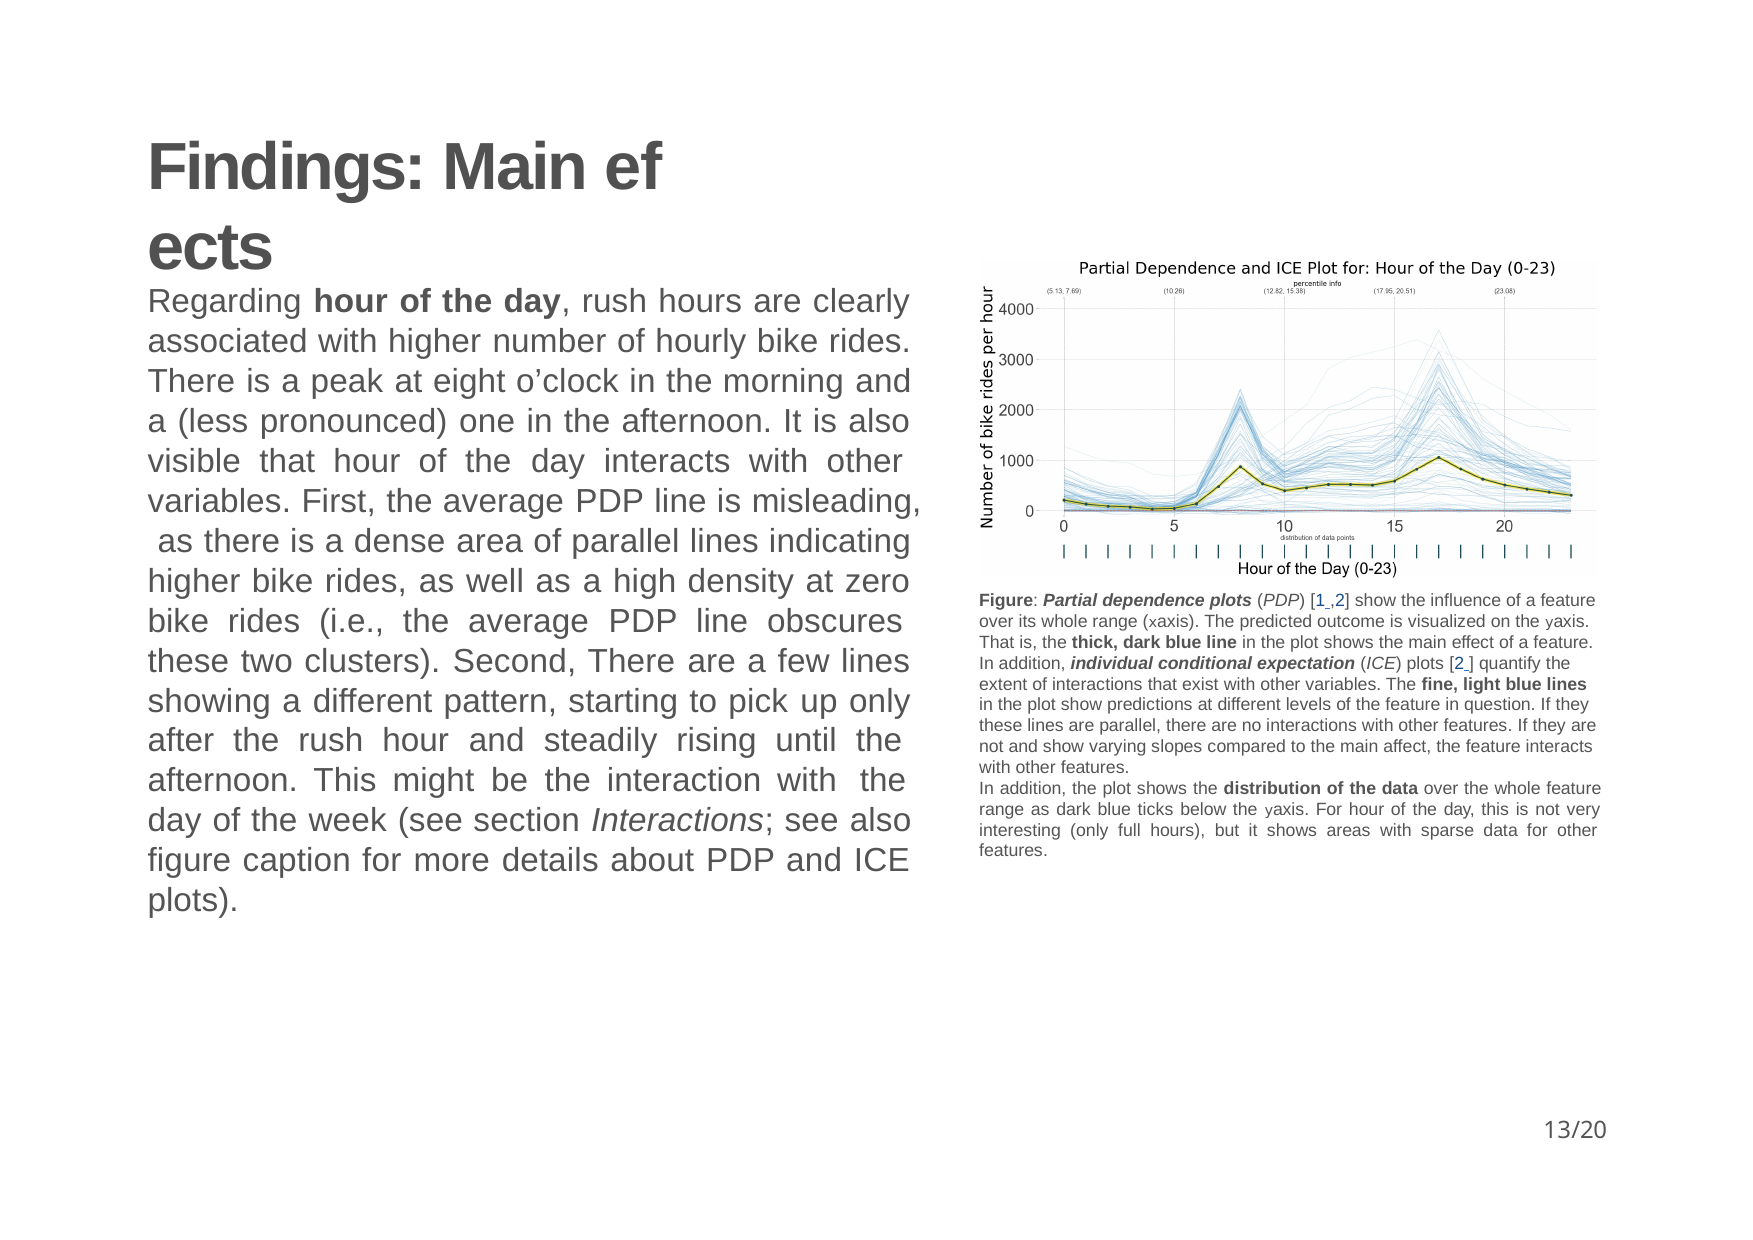

# Findings: Main ef ects

Regarding hour of the day, rush hours are clearly  associated with higher number of hourly bike rides.  There is a peak at eight o’clock in the morning and  a (less pronounced) one in the afternoon. It is also  visible that hour of the day interacts with other  variables. First, the average PDP line is misleading,  as there is a dense area of parallel lines indicating  higher bike rides, as well as a high density at zero  bike rides (i.e., the average PDP line obscures  these two clusters). Second, There are a few lines  showing a different pattern, starting to pick up only  after the rush hour and steadily rising until the  afternoon. This might be the interaction with the  day of the week (see section Interactions; see also  figure caption for more details about PDP and ICE  plots).
Figure: Partial dependence plots (PDP) [1 ,2] show the influence of a feature  over its whole range (x­axis). The predicted outcome is visualized on the y­axis.  That is, the thick, dark blue line in the plot shows the main effect of a feature.  In addition, individual conditional expectation (ICE) plots [2 ] quantify the  extent of interactions that exist with other variables. The fine, light blue lines  in the plot show predictions at different levels of the feature in question. If they  these lines are parallel, there are no interactions with other features. If they are  not and show varying slopes compared to the main affect, the feature interacts  with other features.
In addition, the plot shows the distribution of the data over the whole feature  range as dark blue ticks below the y­axis. For hour of the day, this is not very  interesting (only full hours), but it shows areas with sparse data for other  features.
13/20